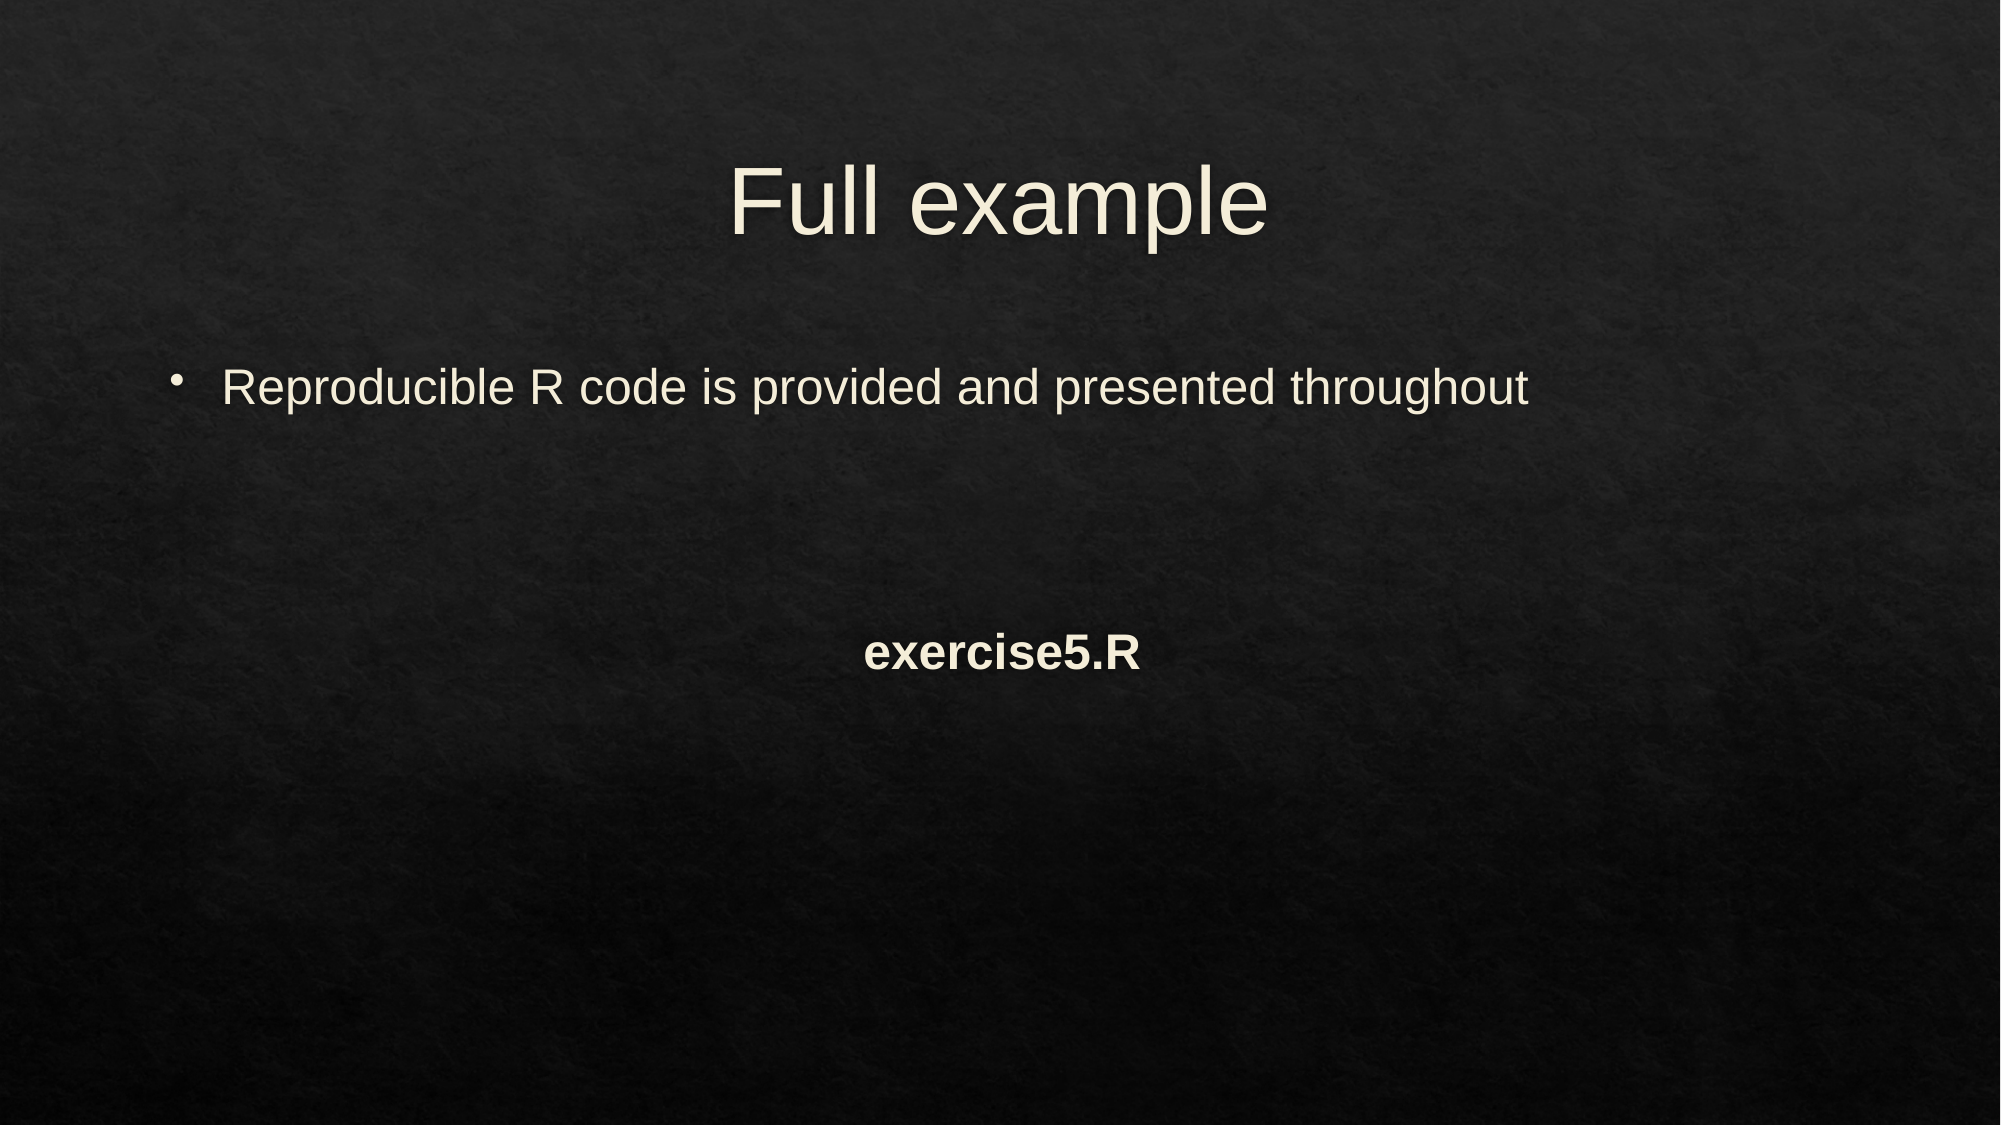

# Full example
Reproducible R code is provided and presented throughout

exercise5.R